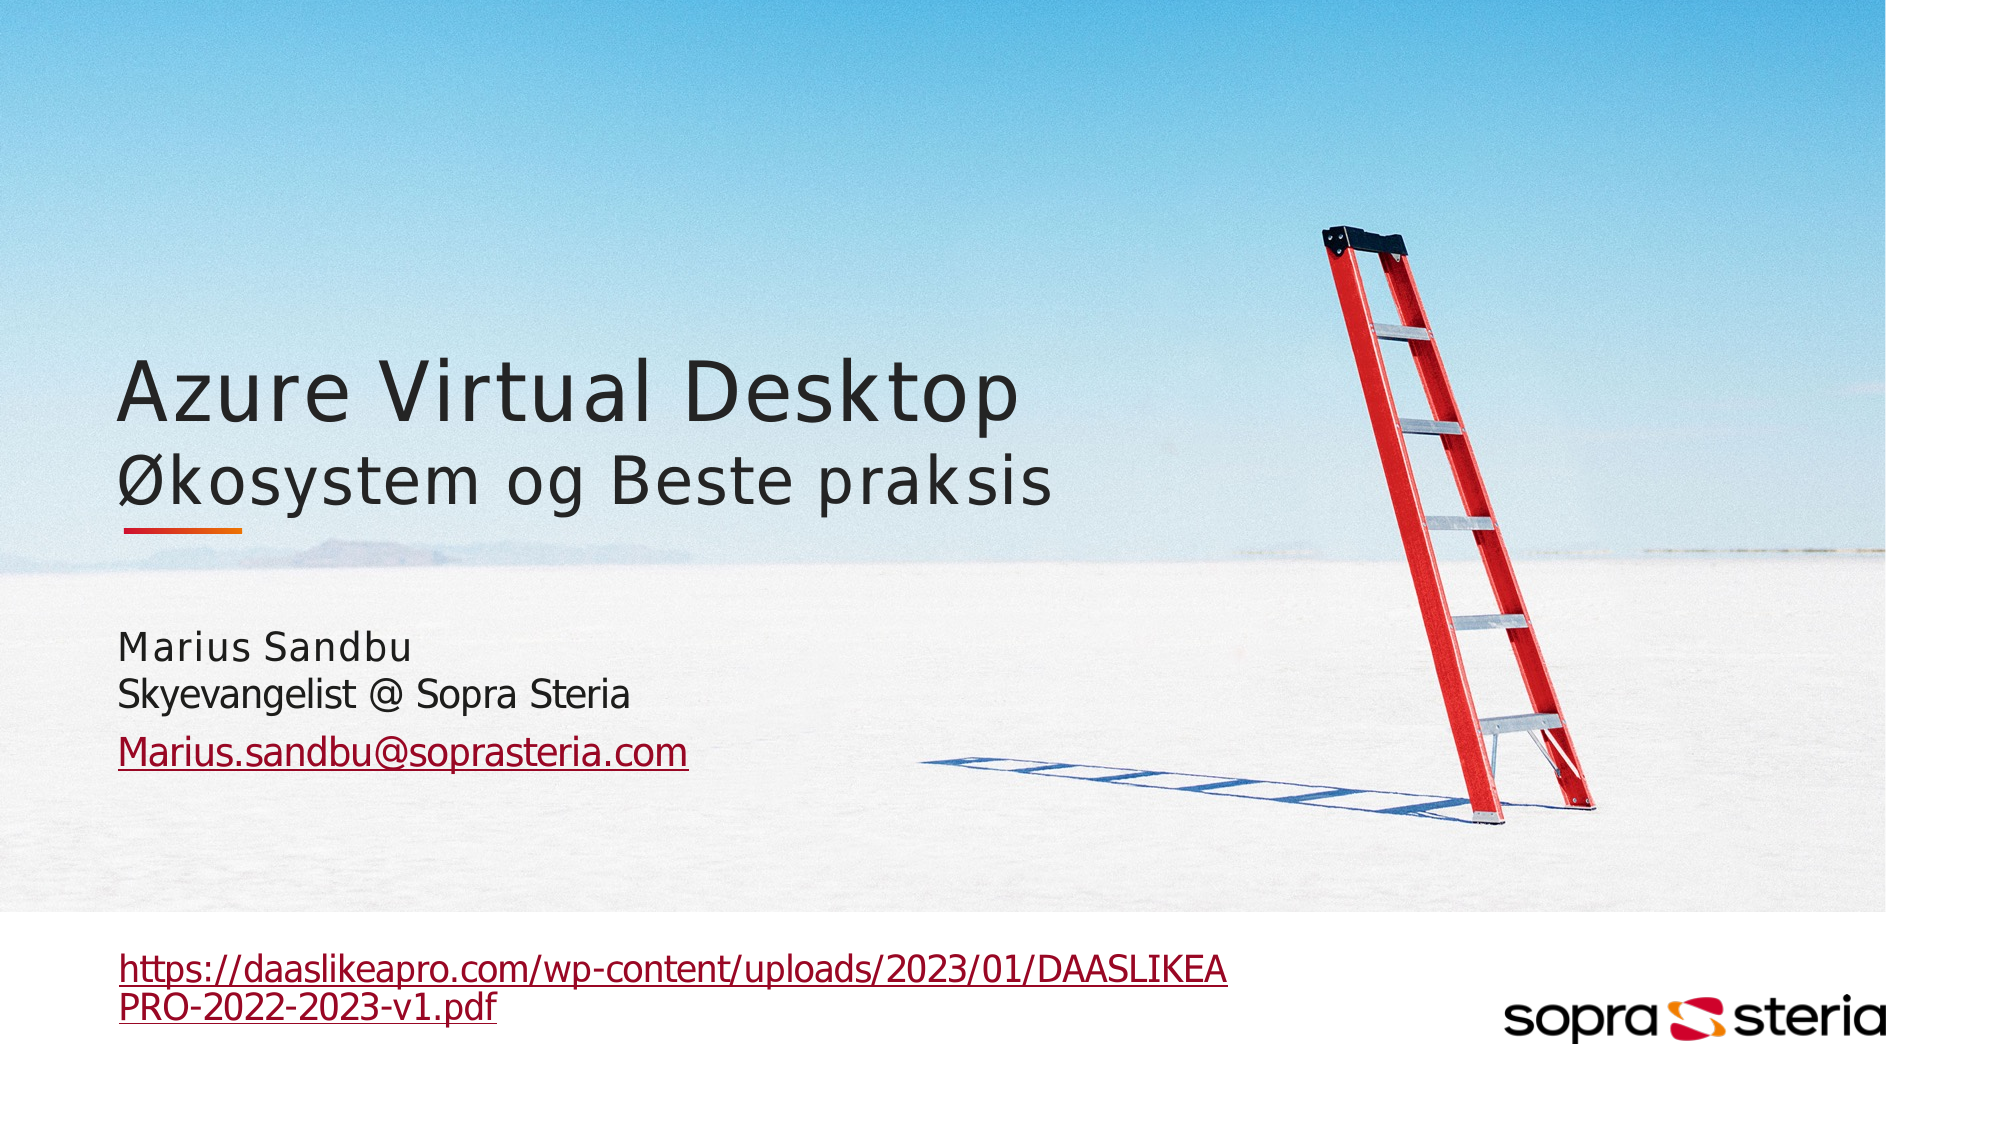

# Azure Virtual Desktop Økosystem og Beste praksis
Marius Sandbu
Skyevangelist @ Sopra Steria
Marius.sandbu@soprasteria.com

https://daaslikeapro.com/wp-content/uploads/2023/01/DAASLIKEAPRO-2022-2023-v1.pdf